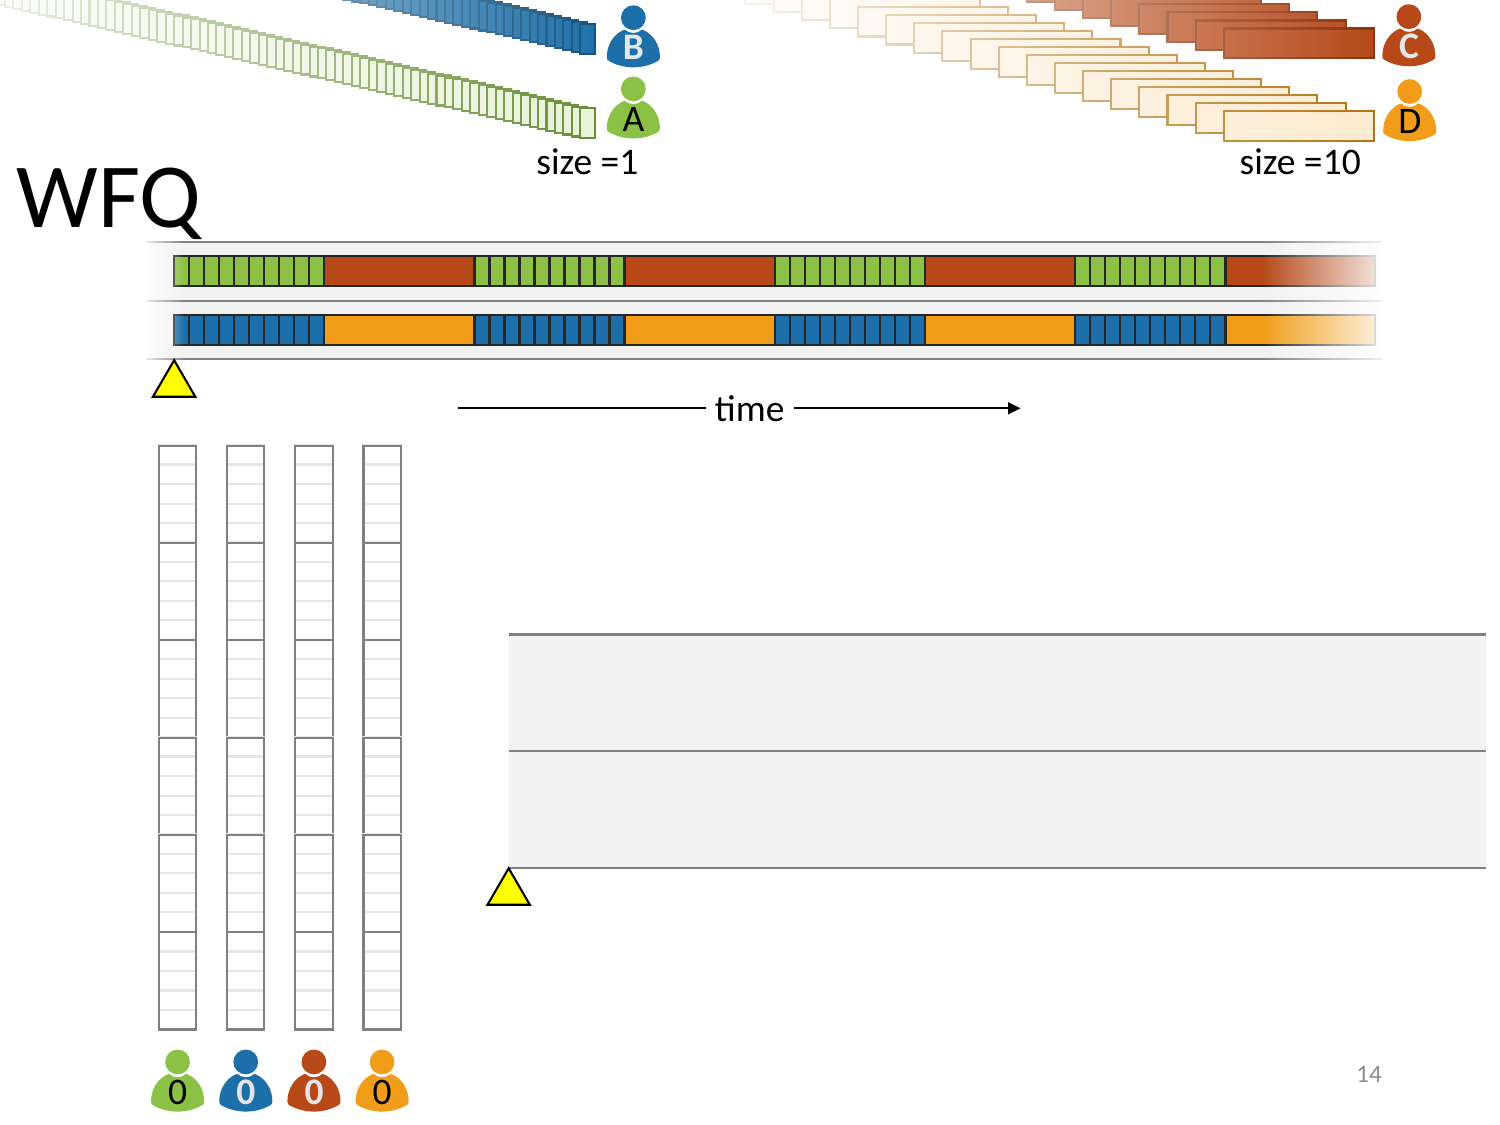

C
B
A
D
WFQ
size =1
size =10

time

0

0

0

0

14